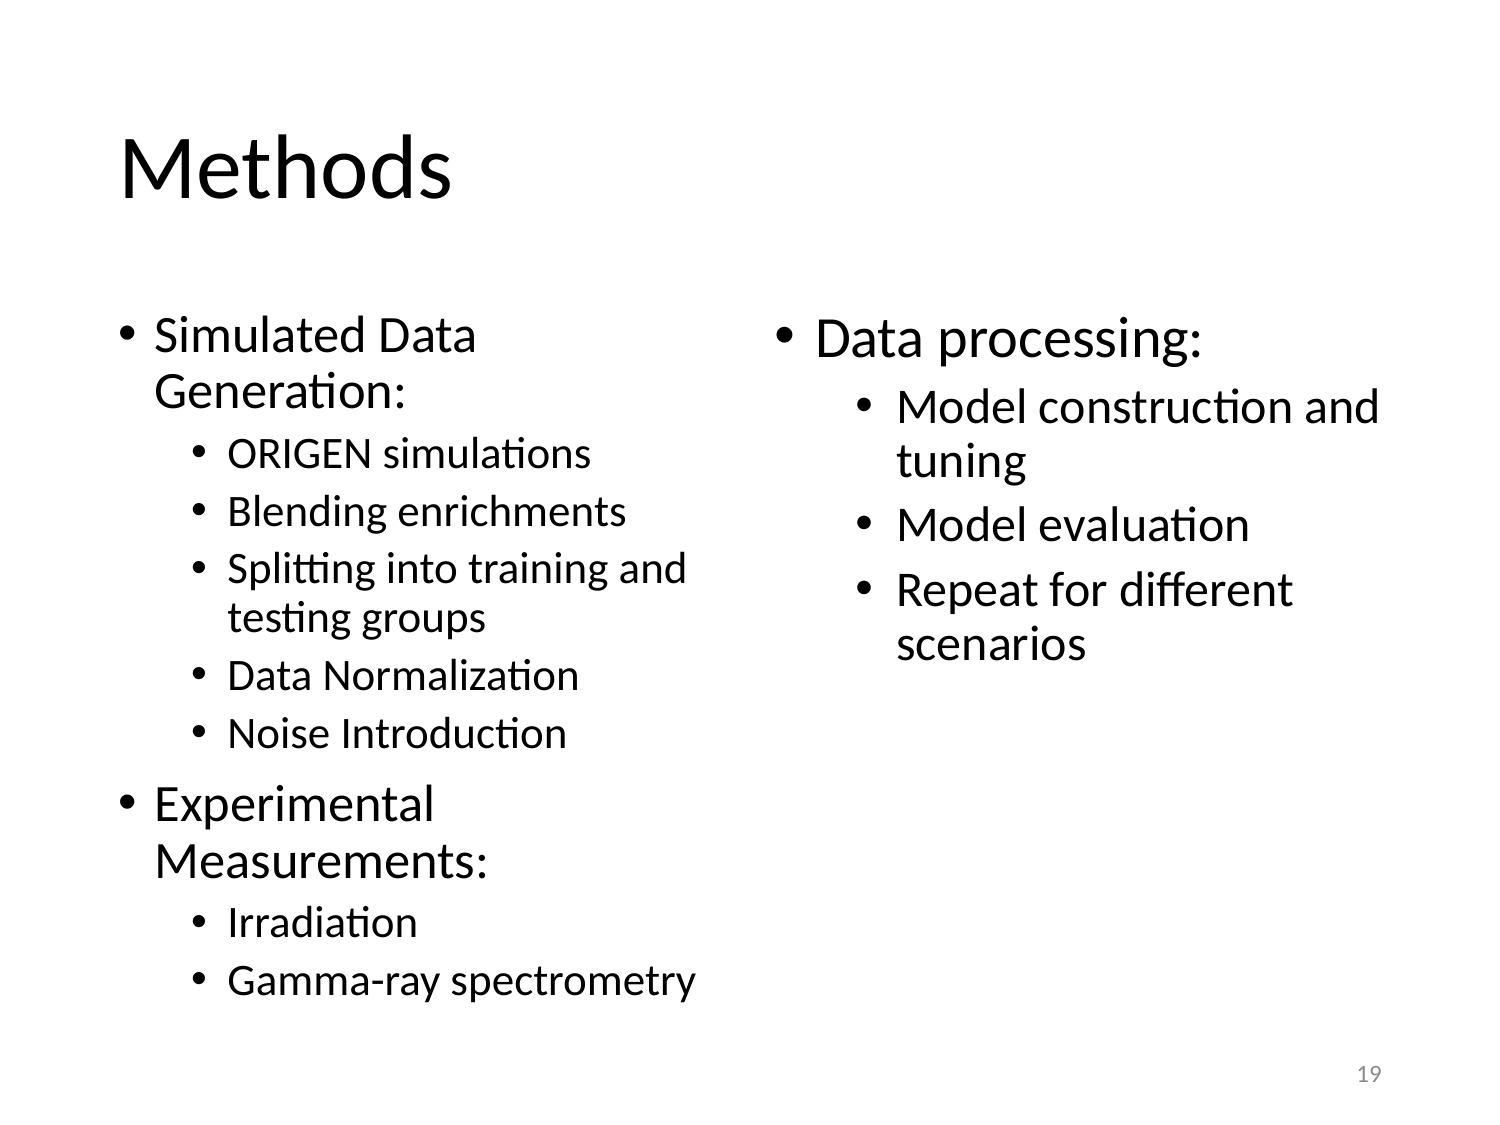

# Methods
Simulated Data Generation:
ORIGEN simulations
Blending enrichments
Splitting into training and testing groups
Data Normalization
Noise Introduction
Experimental Measurements:
Irradiation
Gamma-ray spectrometry

Data processing:
Model construction and tuning
Model evaluation
Repeat for different scenarios

19